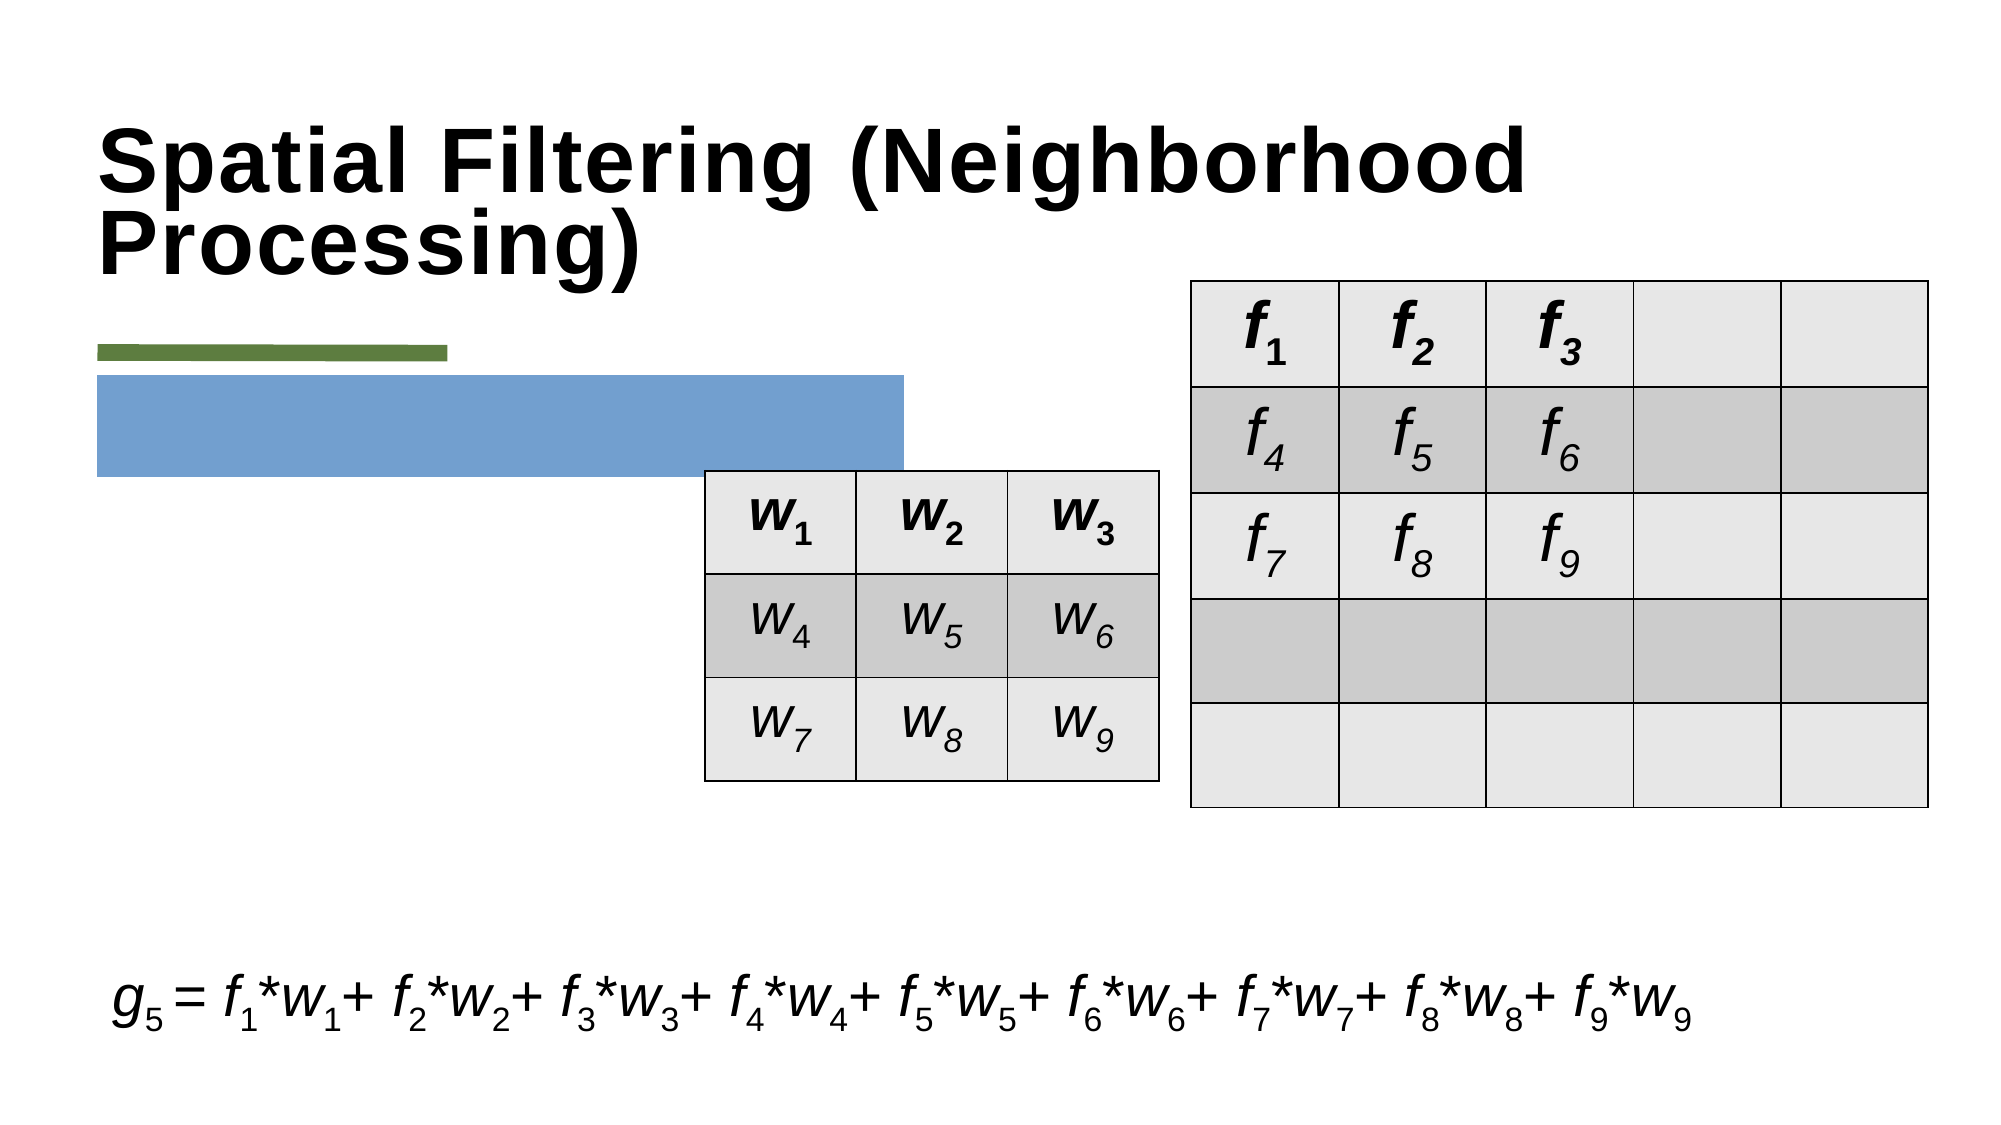

# Spatial Filtering (Neighborhood Processing)
| f1 | f2 | f3 |  |  |
| --- | --- | --- | --- | --- |
| f4 | f5 | f6 |  |  |
| f7 | f8 | f9 |  |  |
|  |  |  |  |  |
|  |  |  |  |  |

f1     f2     f3

f4     f5     f6

f7     f8     f9

Linear Spatial Filtering
| w1 | w2 | w3 |
| --- | --- | --- |
| w4 | w5 | w6 |
| w7 | w8 | w9 |
g5 = f1*w1+ f2*w2+ f3*w3+ f4*w4+ f5*w5+ f6*w6+ f7*w7+ f8*w8+ f9*w9